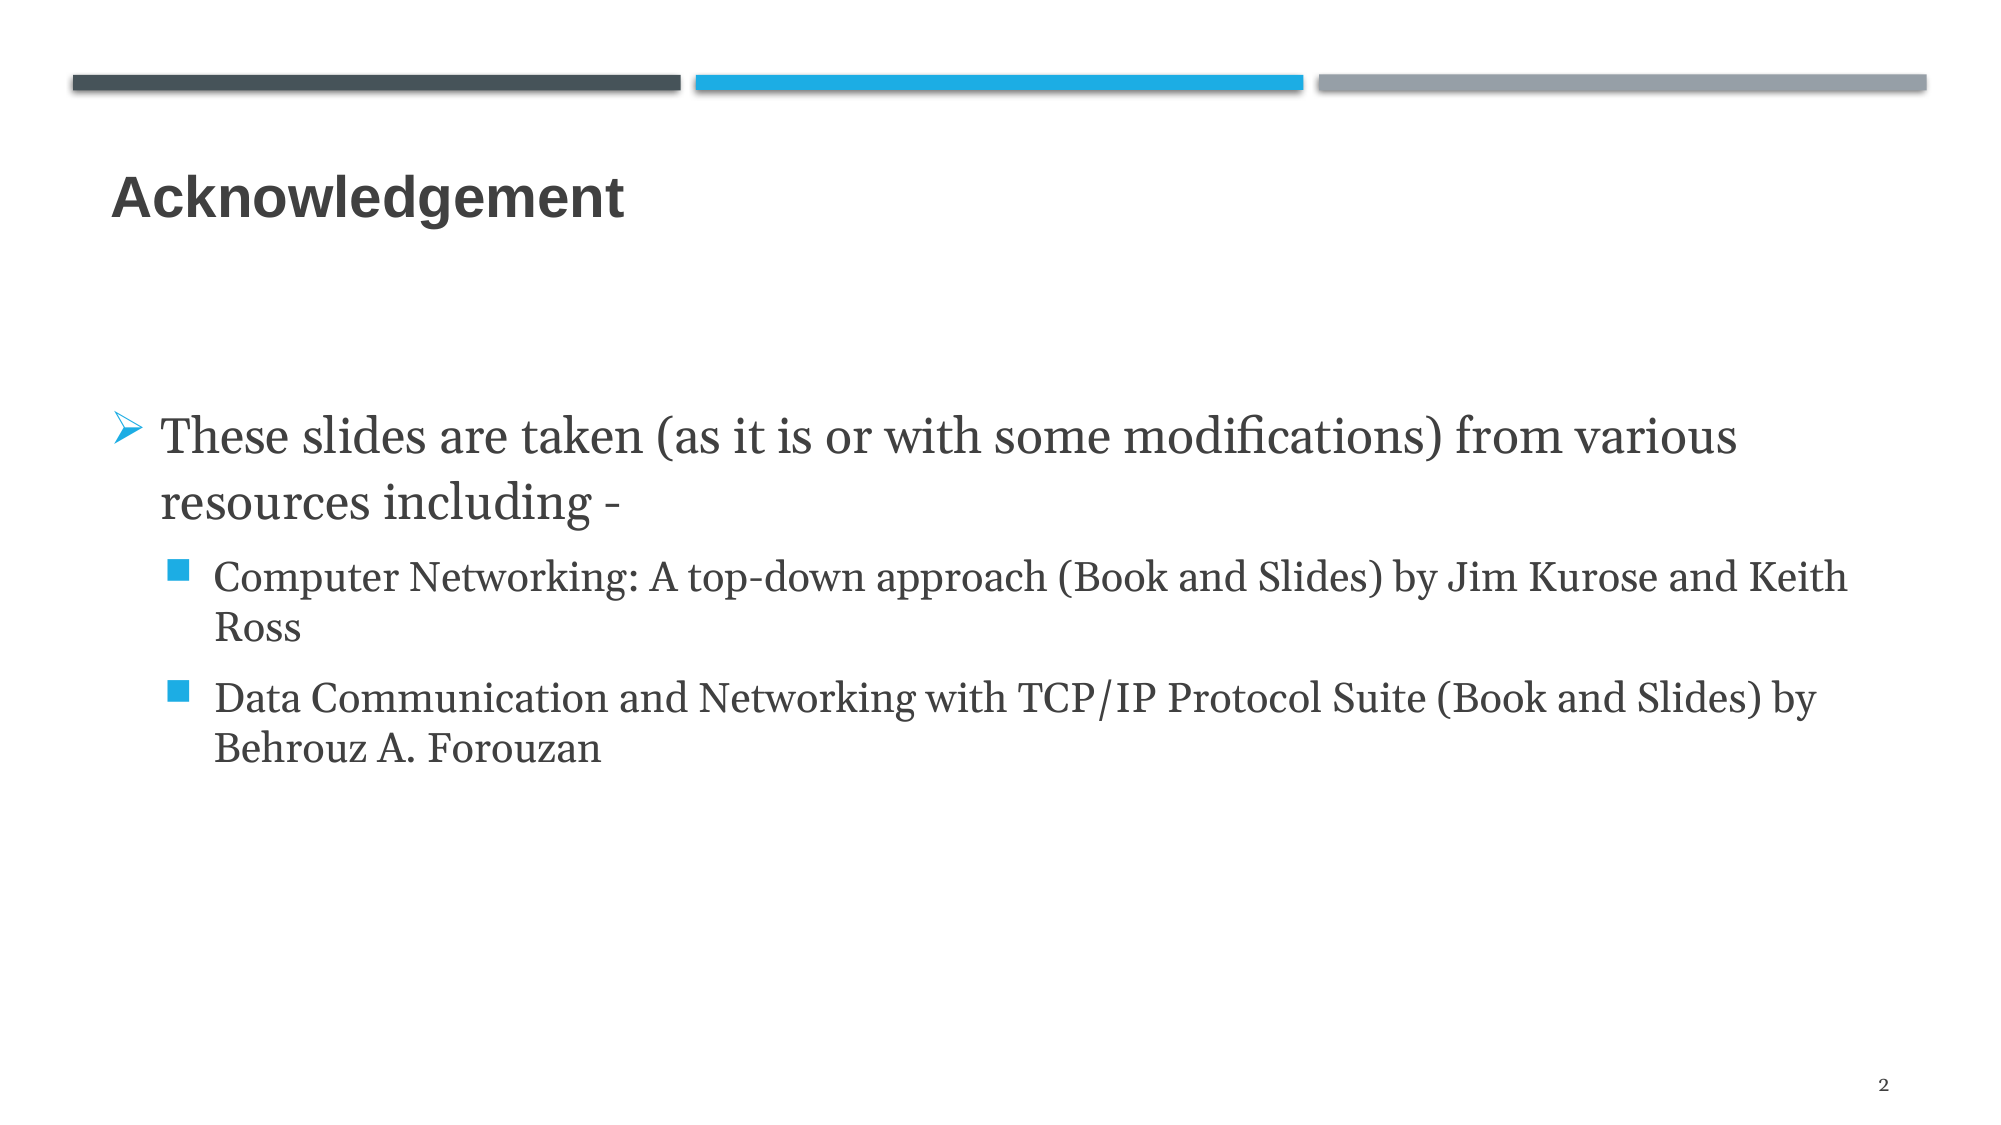

# Acknowledgement
These slides are taken (as it is or with some modifications) from various resources including -
Computer Networking: A top-down approach (Book and Slides) by Jim Kurose and Keith Ross
Data Communication and Networking with TCP/IP Protocol Suite (Book and Slides) by Behrouz A. Forouzan
2